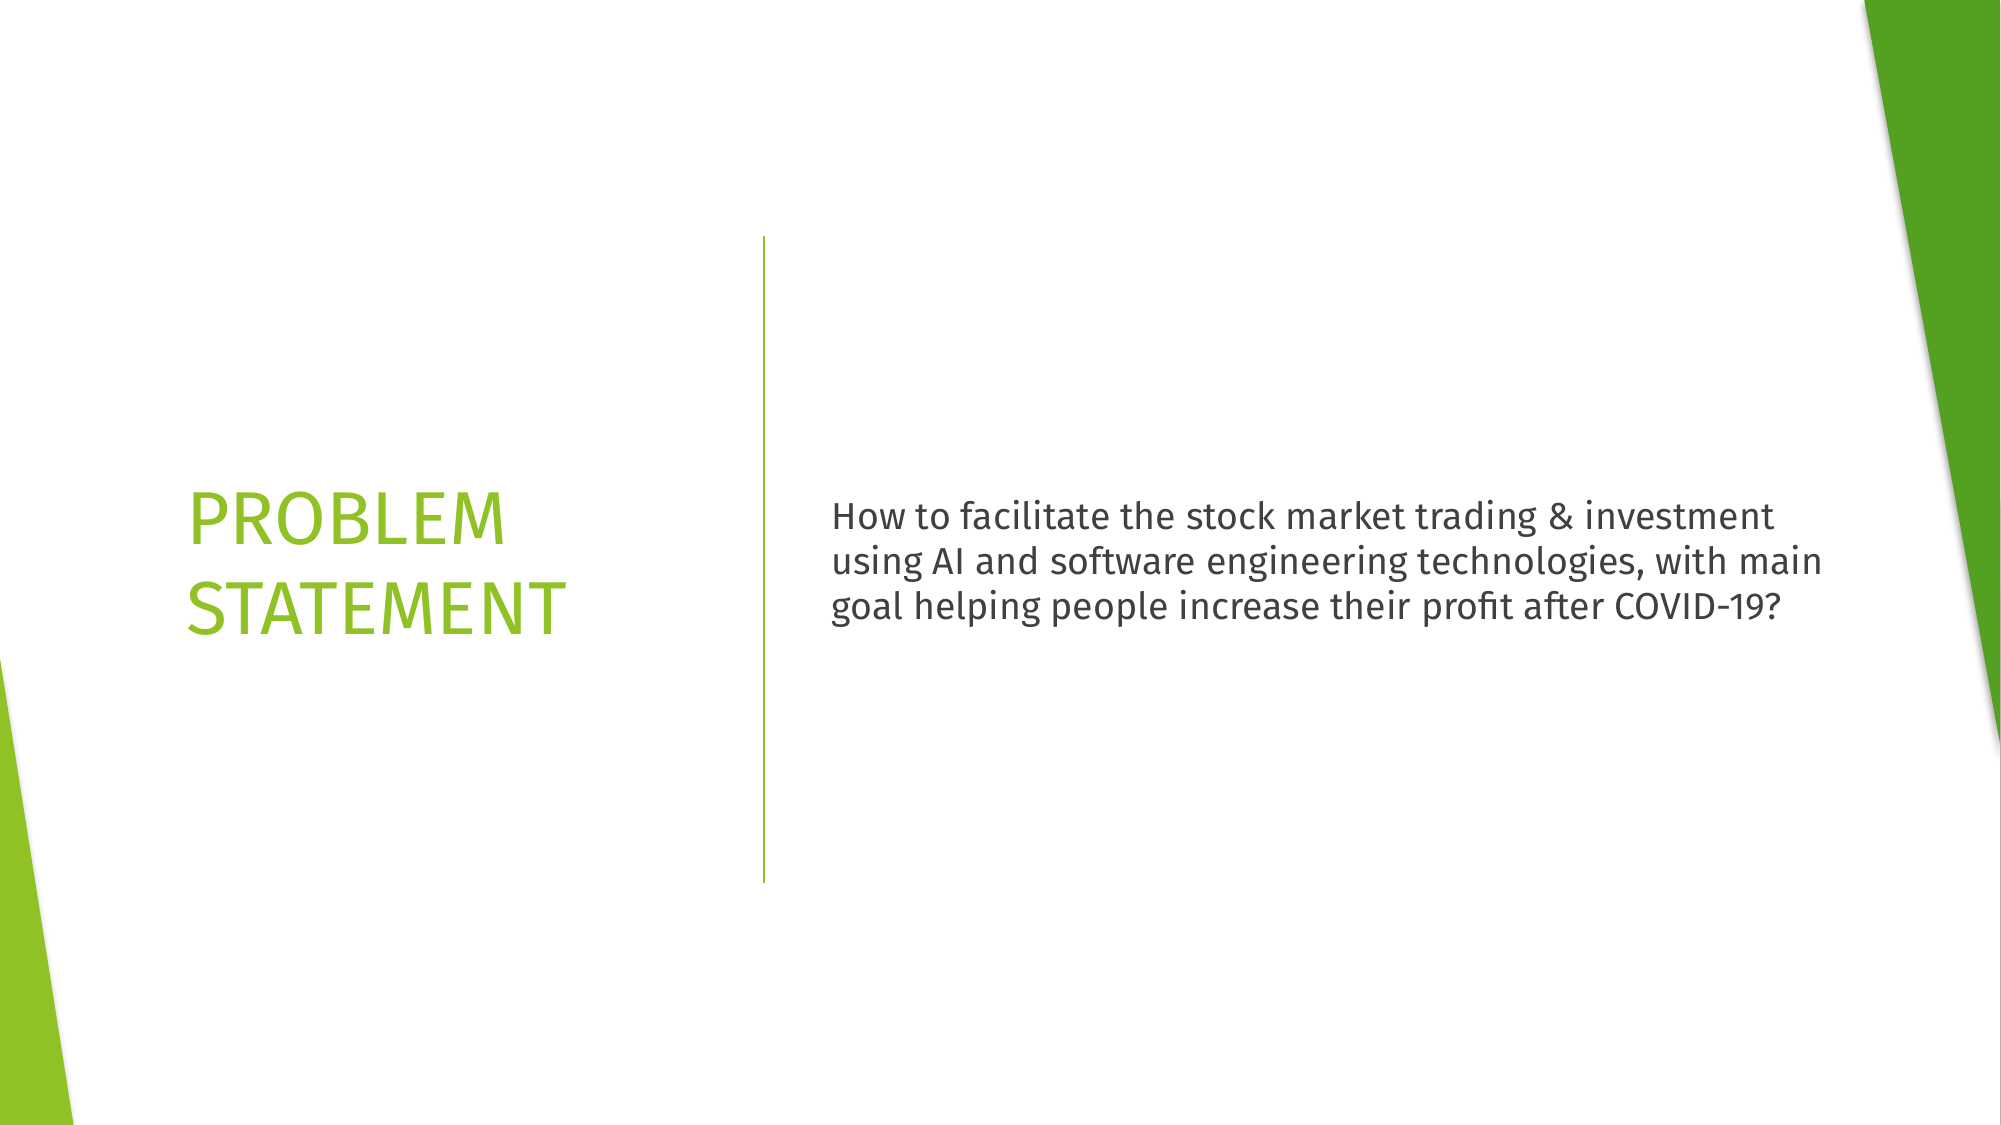

How to facilitate the stock market trading & investment using AI and software engineering technologies, with main goal helping people increase their profit after COVID-19?
# PROBLEM STATEMENT